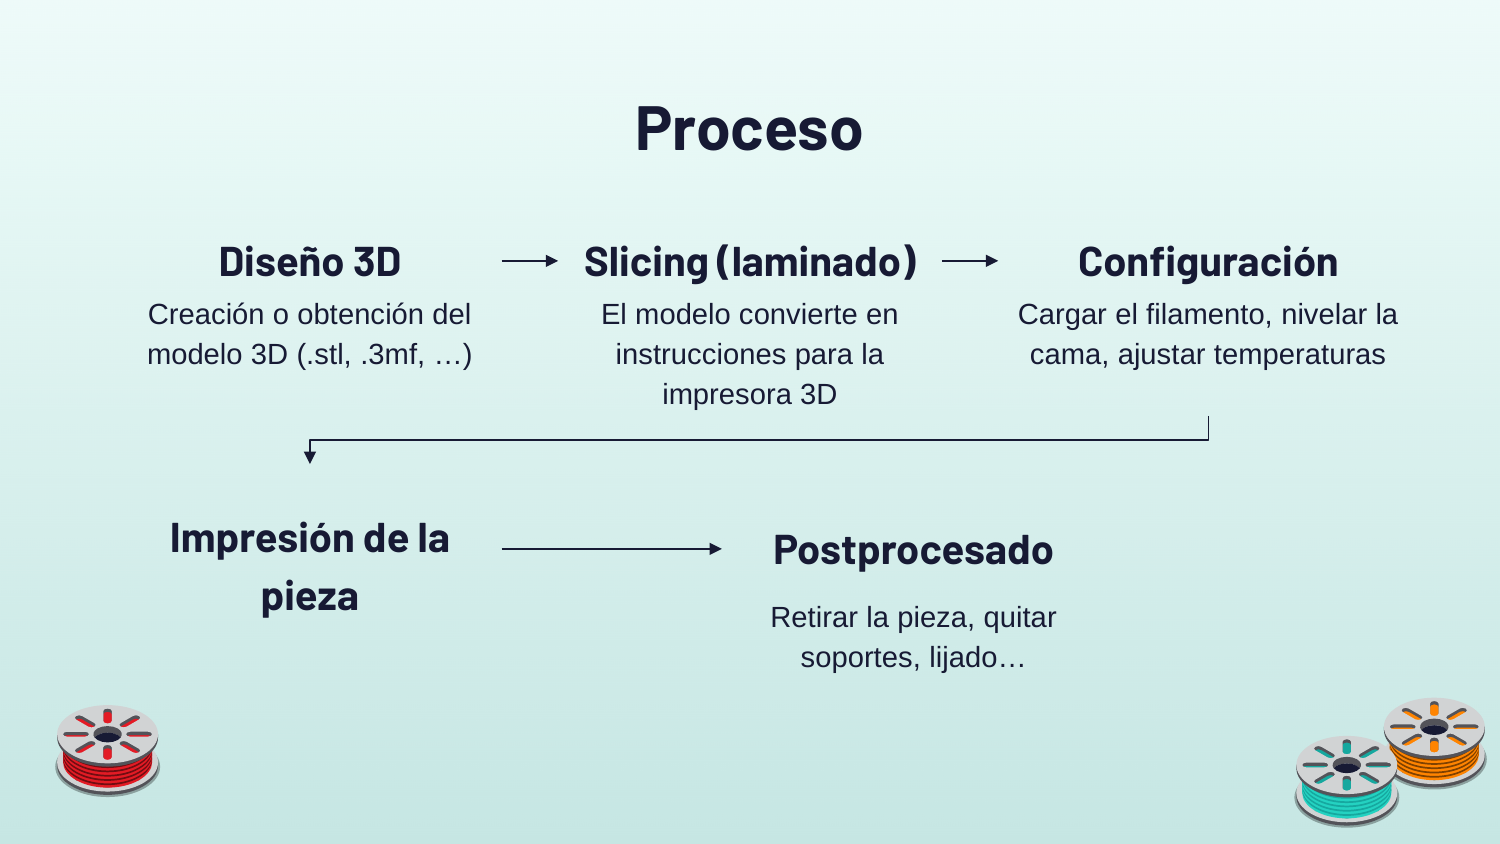

# Proceso
Configuración
Diseño 3D
Slicing (laminado)
Cargar el filamento, nivelar la cama, ajustar temperaturas
Creación o obtención del modelo 3D (.stl, .3mf, …)
El modelo convierte en instrucciones para la impresora 3D
Impresión de la pieza
Postprocesado
Retirar la pieza, quitar soportes, lijado…